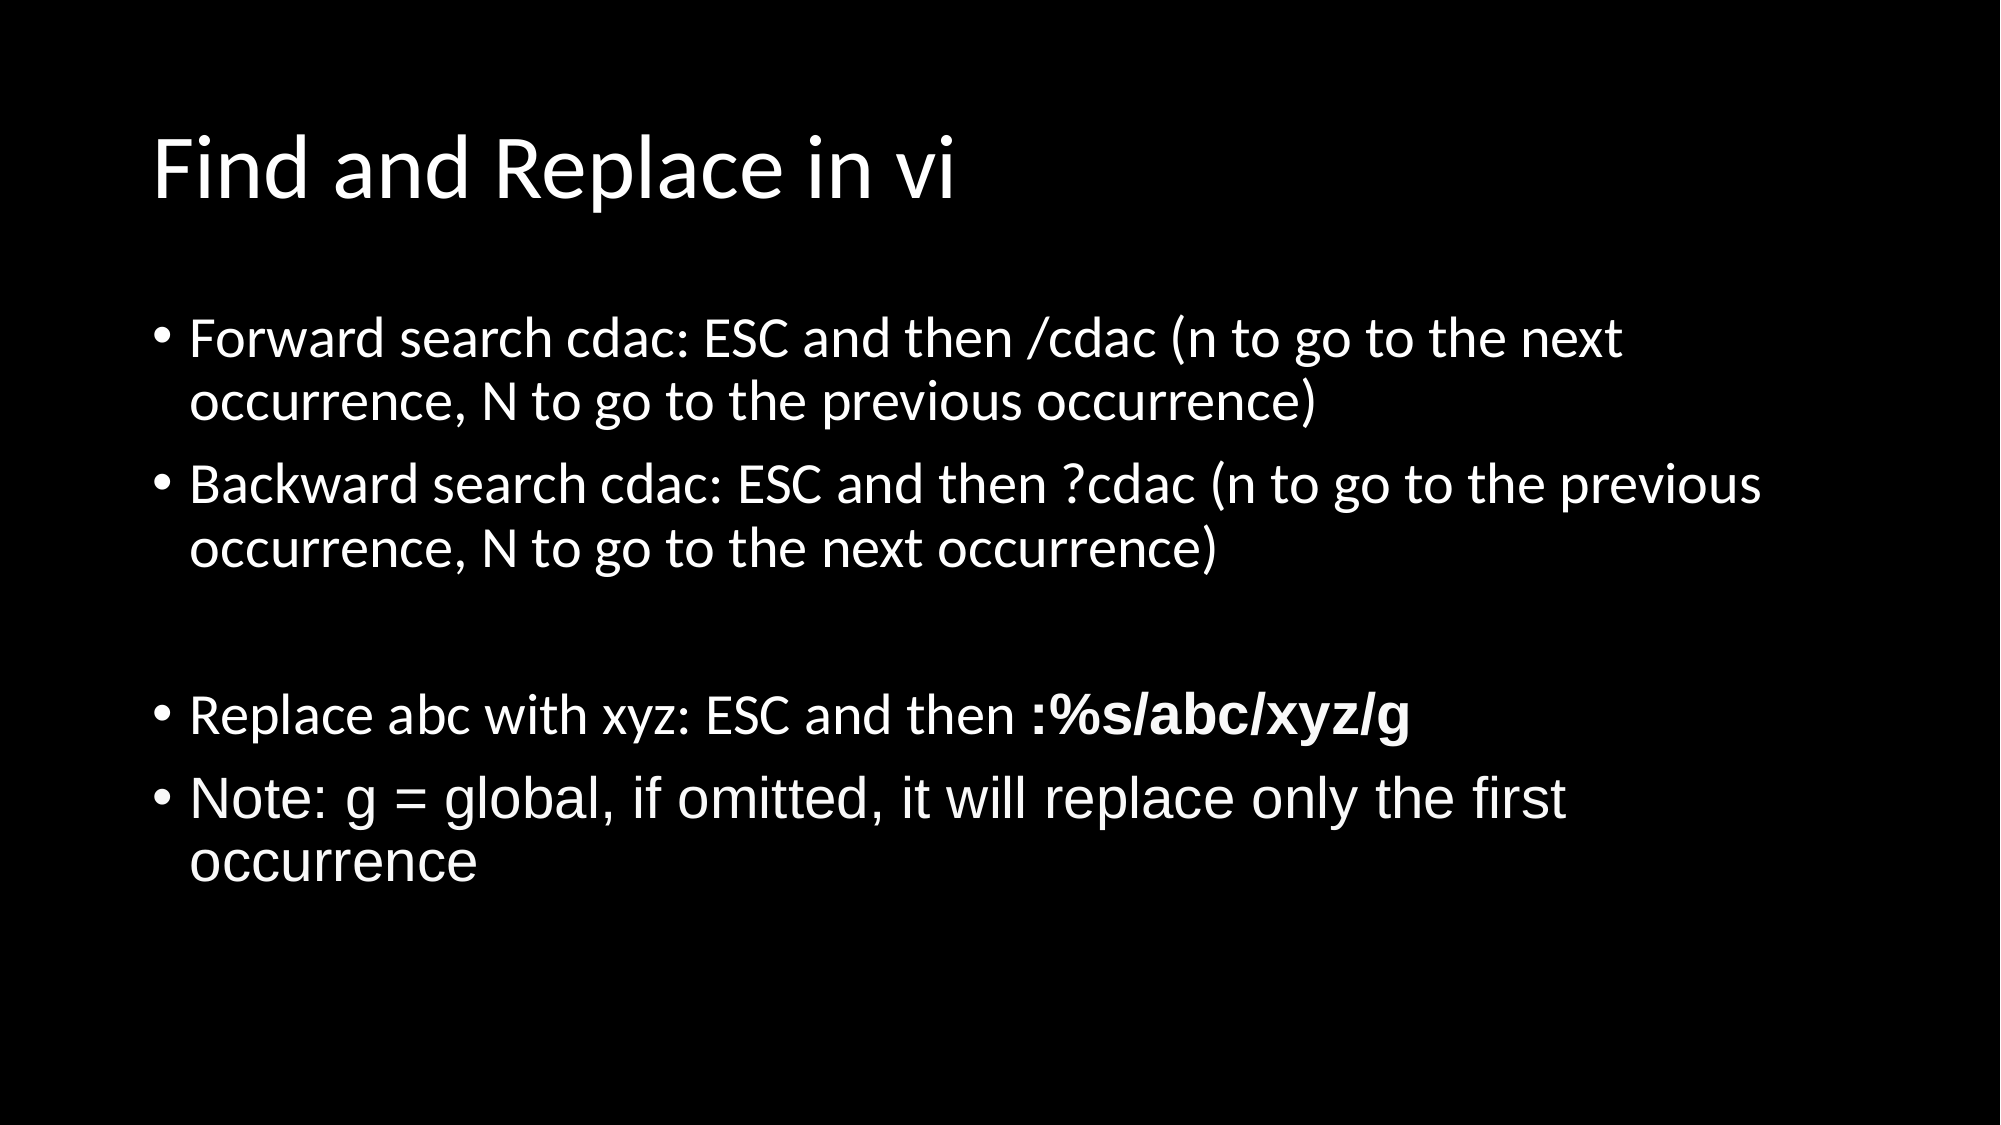

# Find and Replace in vi
Forward search cdac: ESC and then /cdac (n to go to the next occurrence, N to go to the previous occurrence)
Backward search cdac: ESC and then ?cdac (n to go to the previous occurrence, N to go to the next occurrence)

Replace abc with xyz: ESC and then :%s/abc/xyz/g
Note: g = global, if omitted, it will replace only the first occurrence